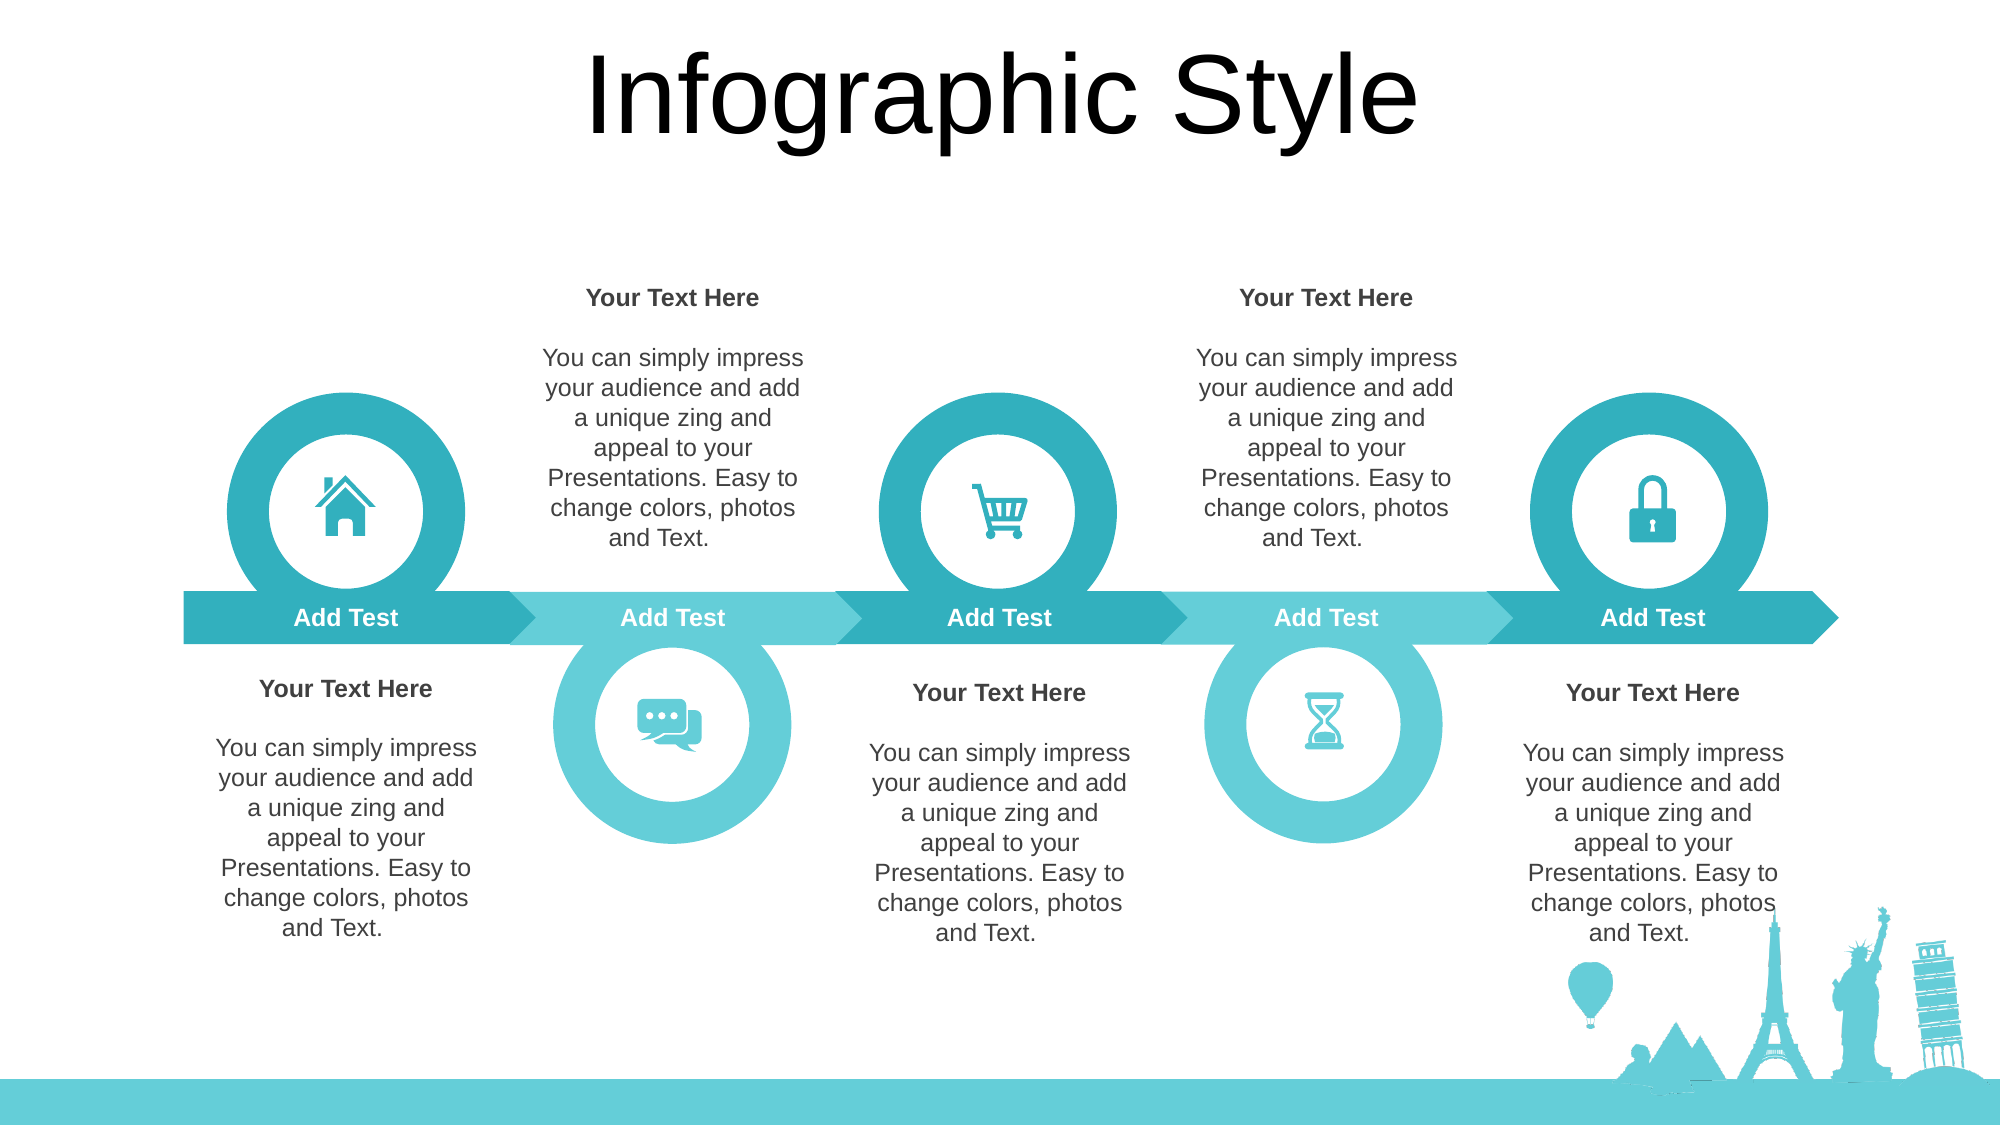

Infographic Style
Your Text Here
You can simply impress your audience and add a unique zing and appeal to your Presentations. Easy to change colors, photos and Text.
Your Text Here
You can simply impress your audience and add a unique zing and appeal to your Presentations. Easy to change colors, photos and Text.

Add Test
Add Test
Add Test
Add Test
Add Test
Your Text Here
You can simply impress your audience and add a unique zing and appeal to your Presentations. Easy to change colors, photos and Text.
Your Text Here
You can simply impress your audience and add a unique zing and appeal to your Presentations. Easy to change colors, photos and Text.
Your Text Here
You can simply impress your audience and add a unique zing and appeal to your Presentations. Easy to change colors, photos and Text.